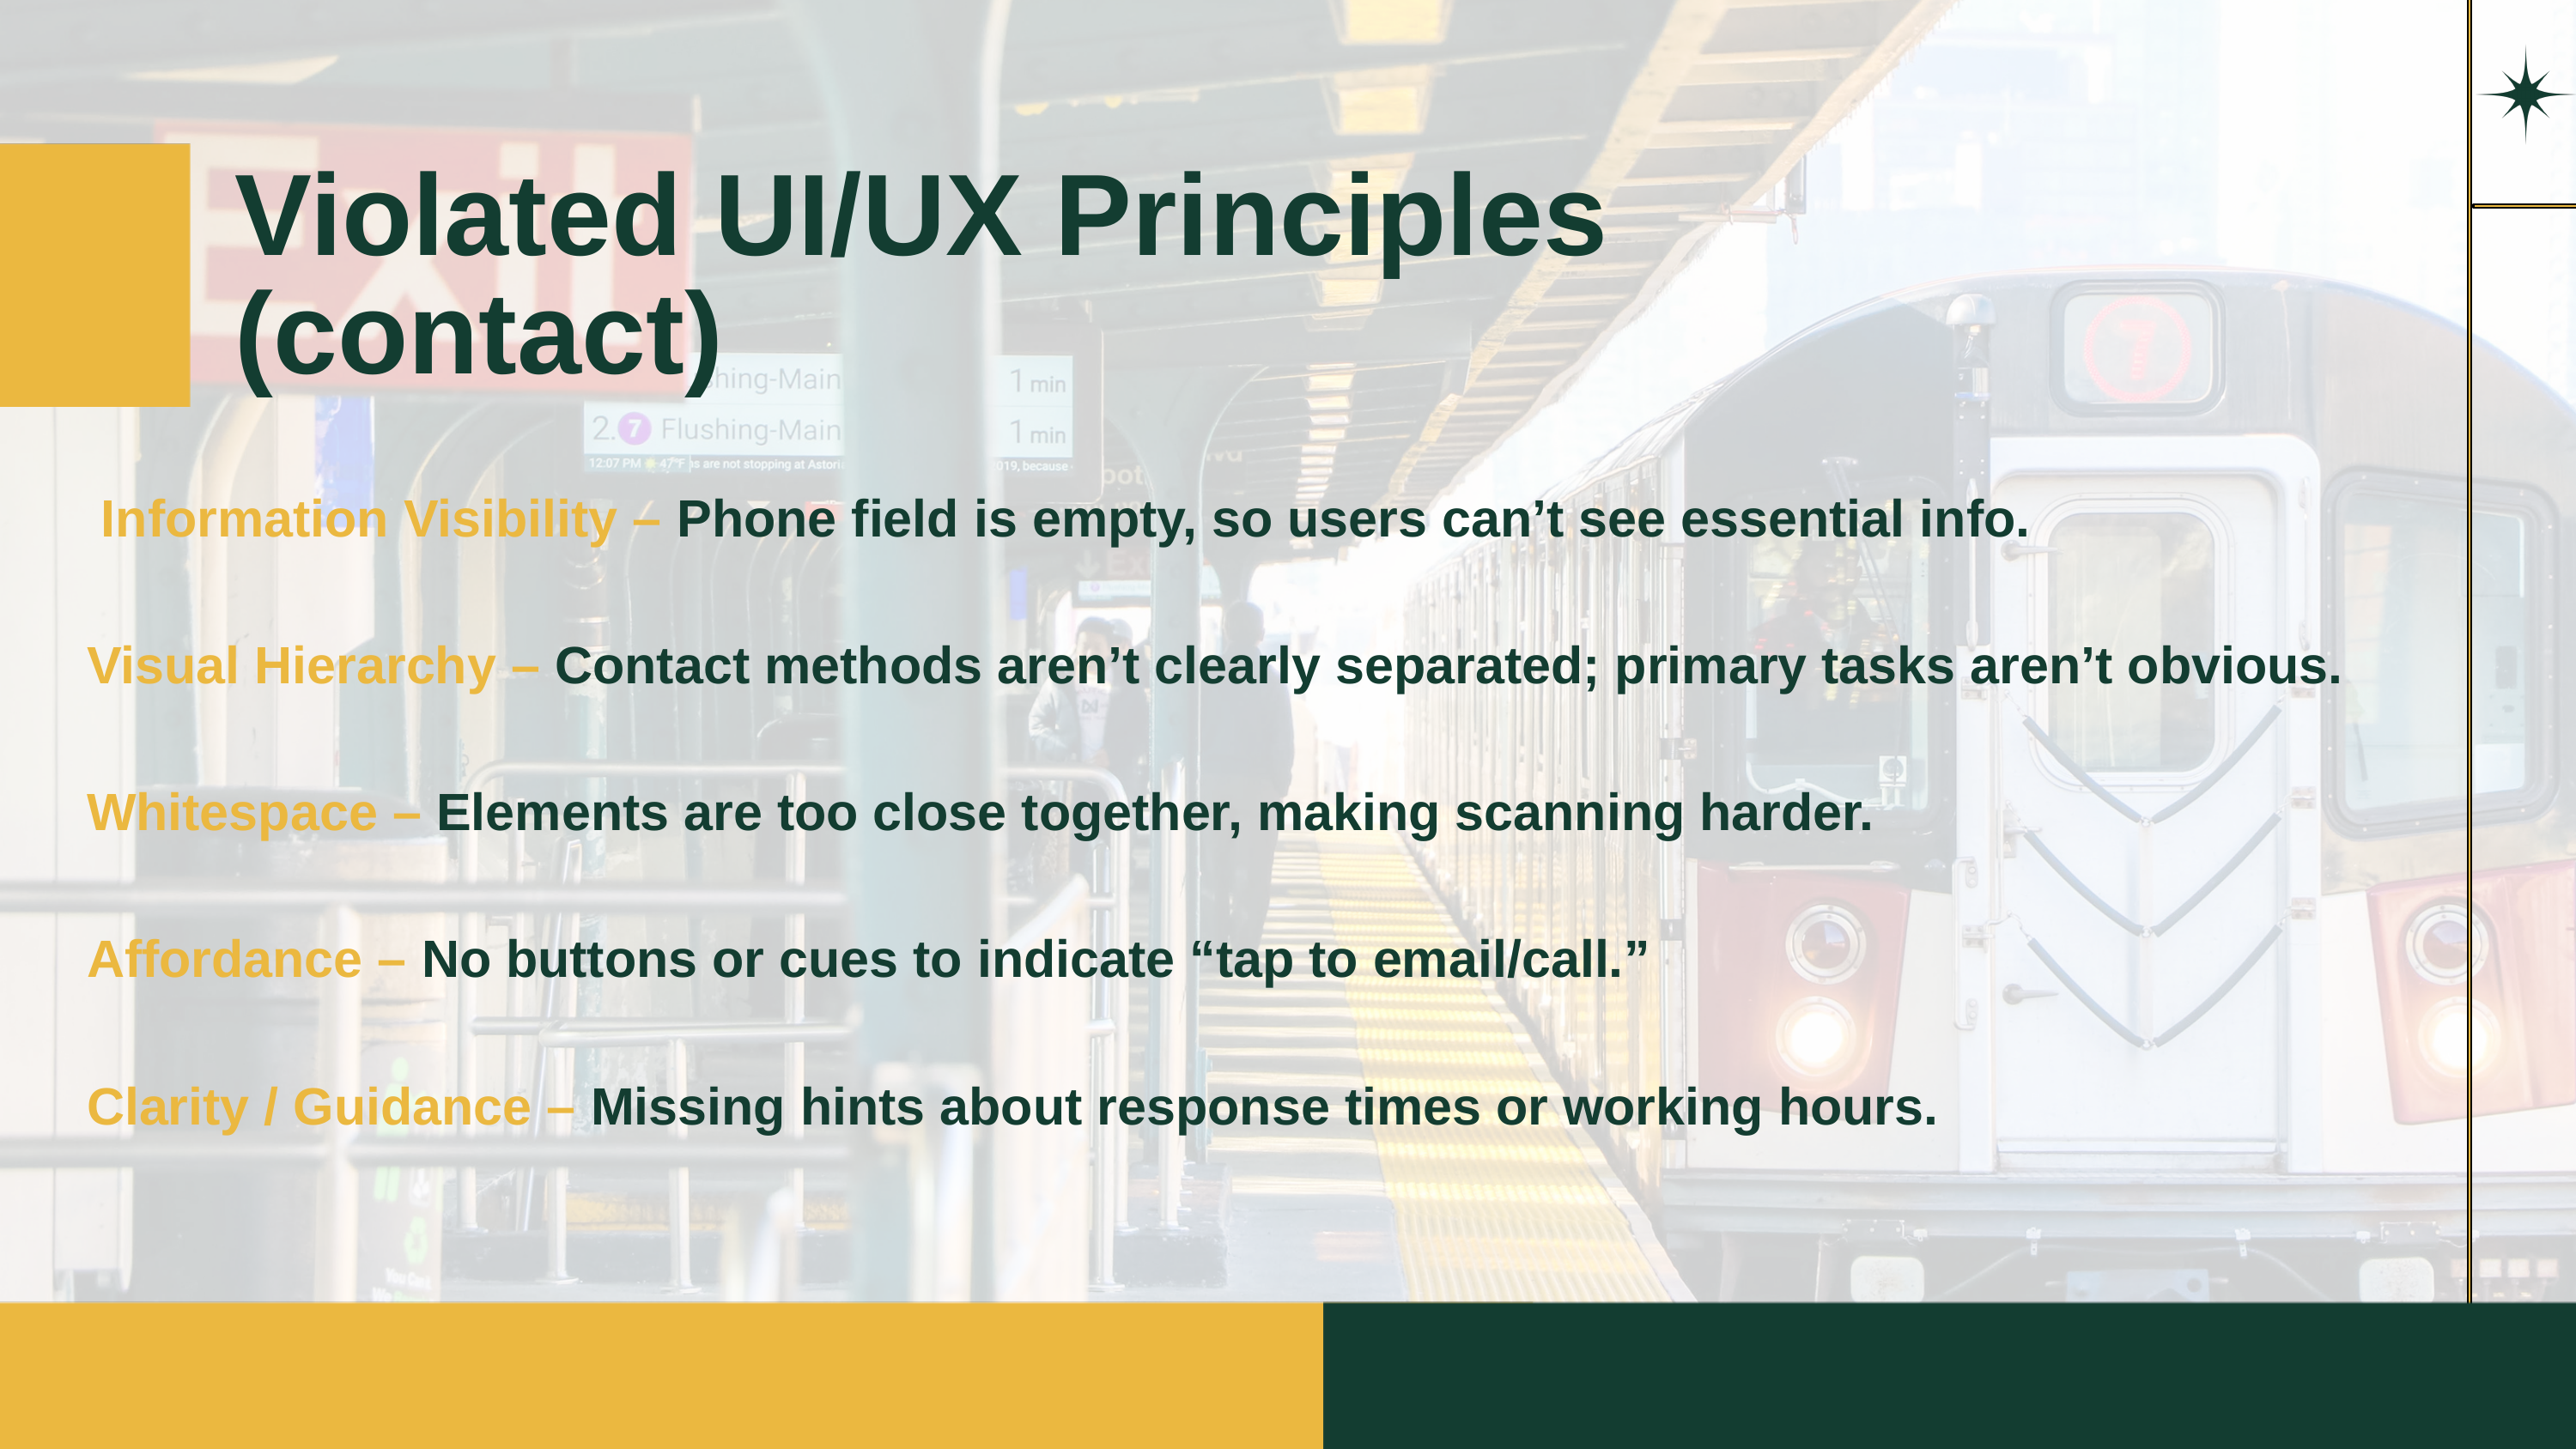

Violated UI/UX Principles (contact)

 Information Visibility – Phone field is empty, so users can’t see essential info.

Visual Hierarchy – Contact methods aren’t clearly separated; primary tasks aren’t obvious.

Whitespace – Elements are too close together, making scanning harder.

Affordance – No buttons or cues to indicate “tap to email/call.”

Clarity / Guidance – Missing hints about response times or working hours.